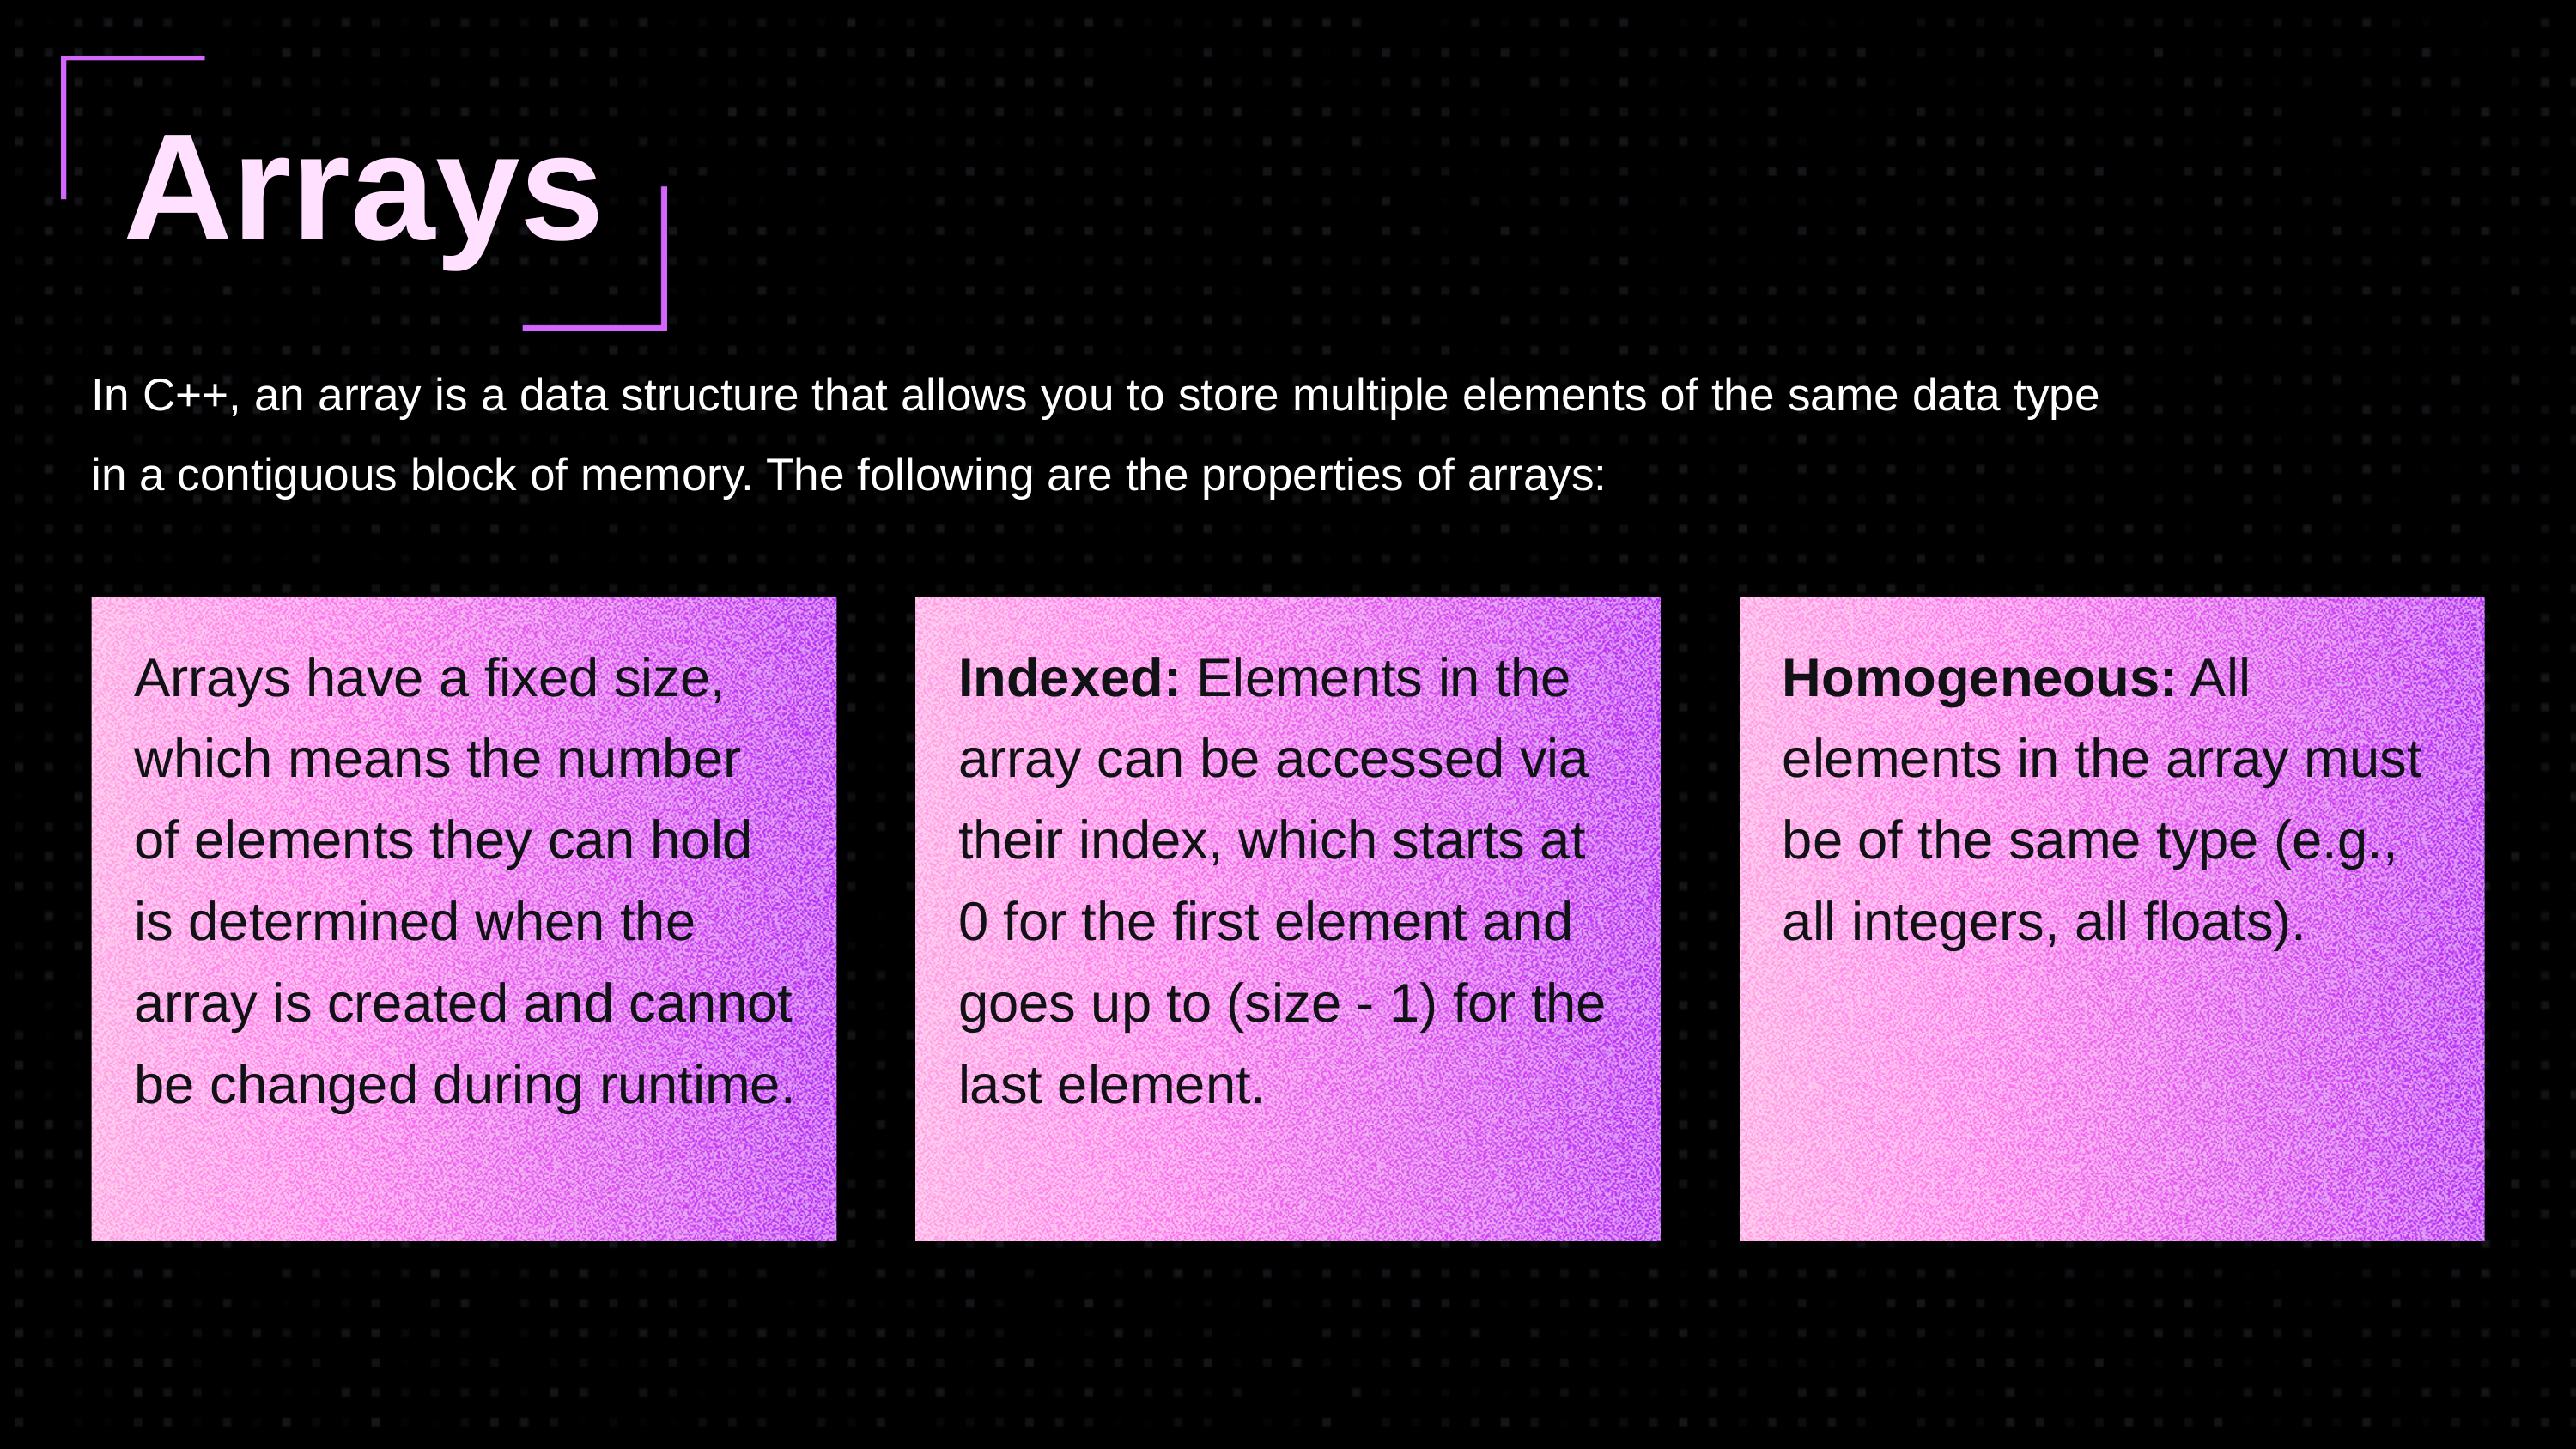

Arrays
In C++, an array is a data structure that allows you to store multiple elements of the same data type in a contiguous block of memory. The following are the properties of arrays:

Arrays have a fixed size, which means the number of elements they can hold is determined when the array is created and cannot be changed during runtime.

Indexed: Elements in the array can be accessed via their index, which starts at 0 for the first element and goes up to (size - 1) for the last element.

Homogeneous: All elements in the array must be of the same type (e.g., all integers, all floats).